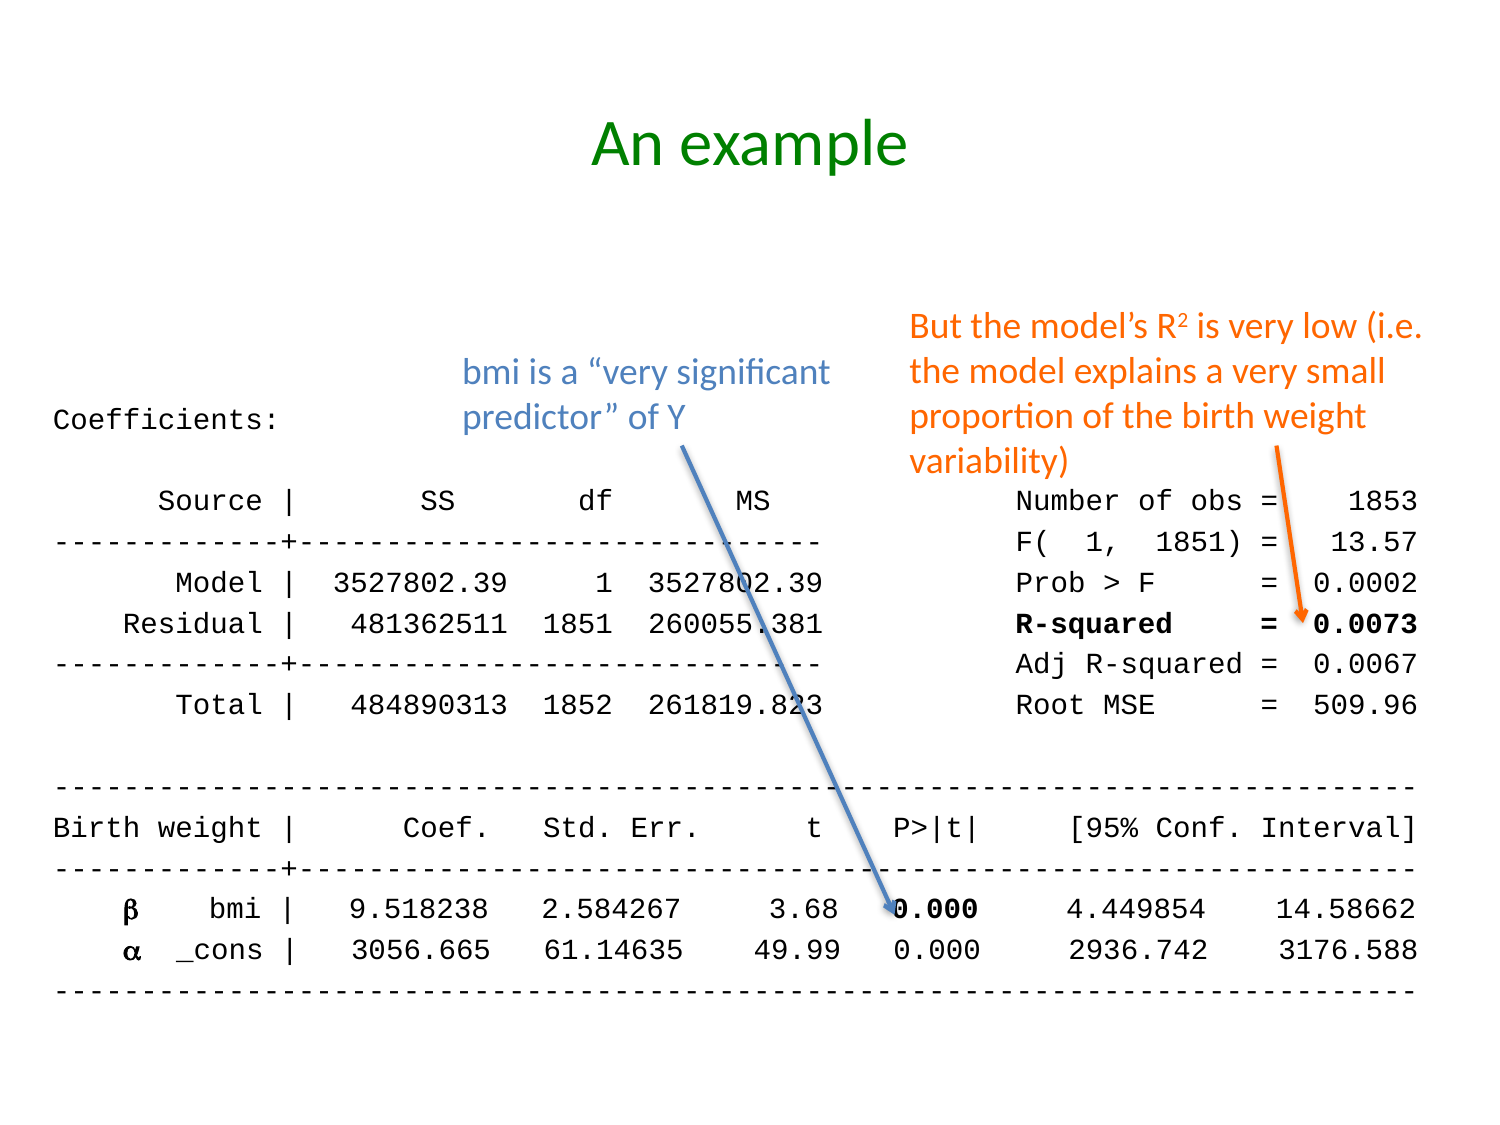

# An example
But the model’s R2 is very low (i.e. the model explains a very small proportion of the birth weight variability)
bmi is a “very significant predictor” of Y
Coefficients:

      Source |       SS       df       MS              Number of obs =    1853
-------------+------------------------------           F(  1,  1851) =   13.57
       Model |  3527802.39     1  3527802.39           Prob > F      =  0.0002
    Residual |   481362511  1851  260055.381           R-squared     =  0.0073
-------------+------------------------------           Adj R-squared =  0.0067
       Total |   484890313  1852  261819.823           Root MSE      =  509.96

------------------------------------------------------------------------------
Birth weight |      Coef.   Std. Err.      t    P>|t|     [95% Conf. Interval]
-------------+----------------------------------------------------------------
    β    bmi |   9.518238   2.584267     3.68   0.000     4.449854    14.58662
    α  _cons |   3056.665   61.14635    49.99   0.000     2936.742    3176.588
------------------------------------------------------------------------------